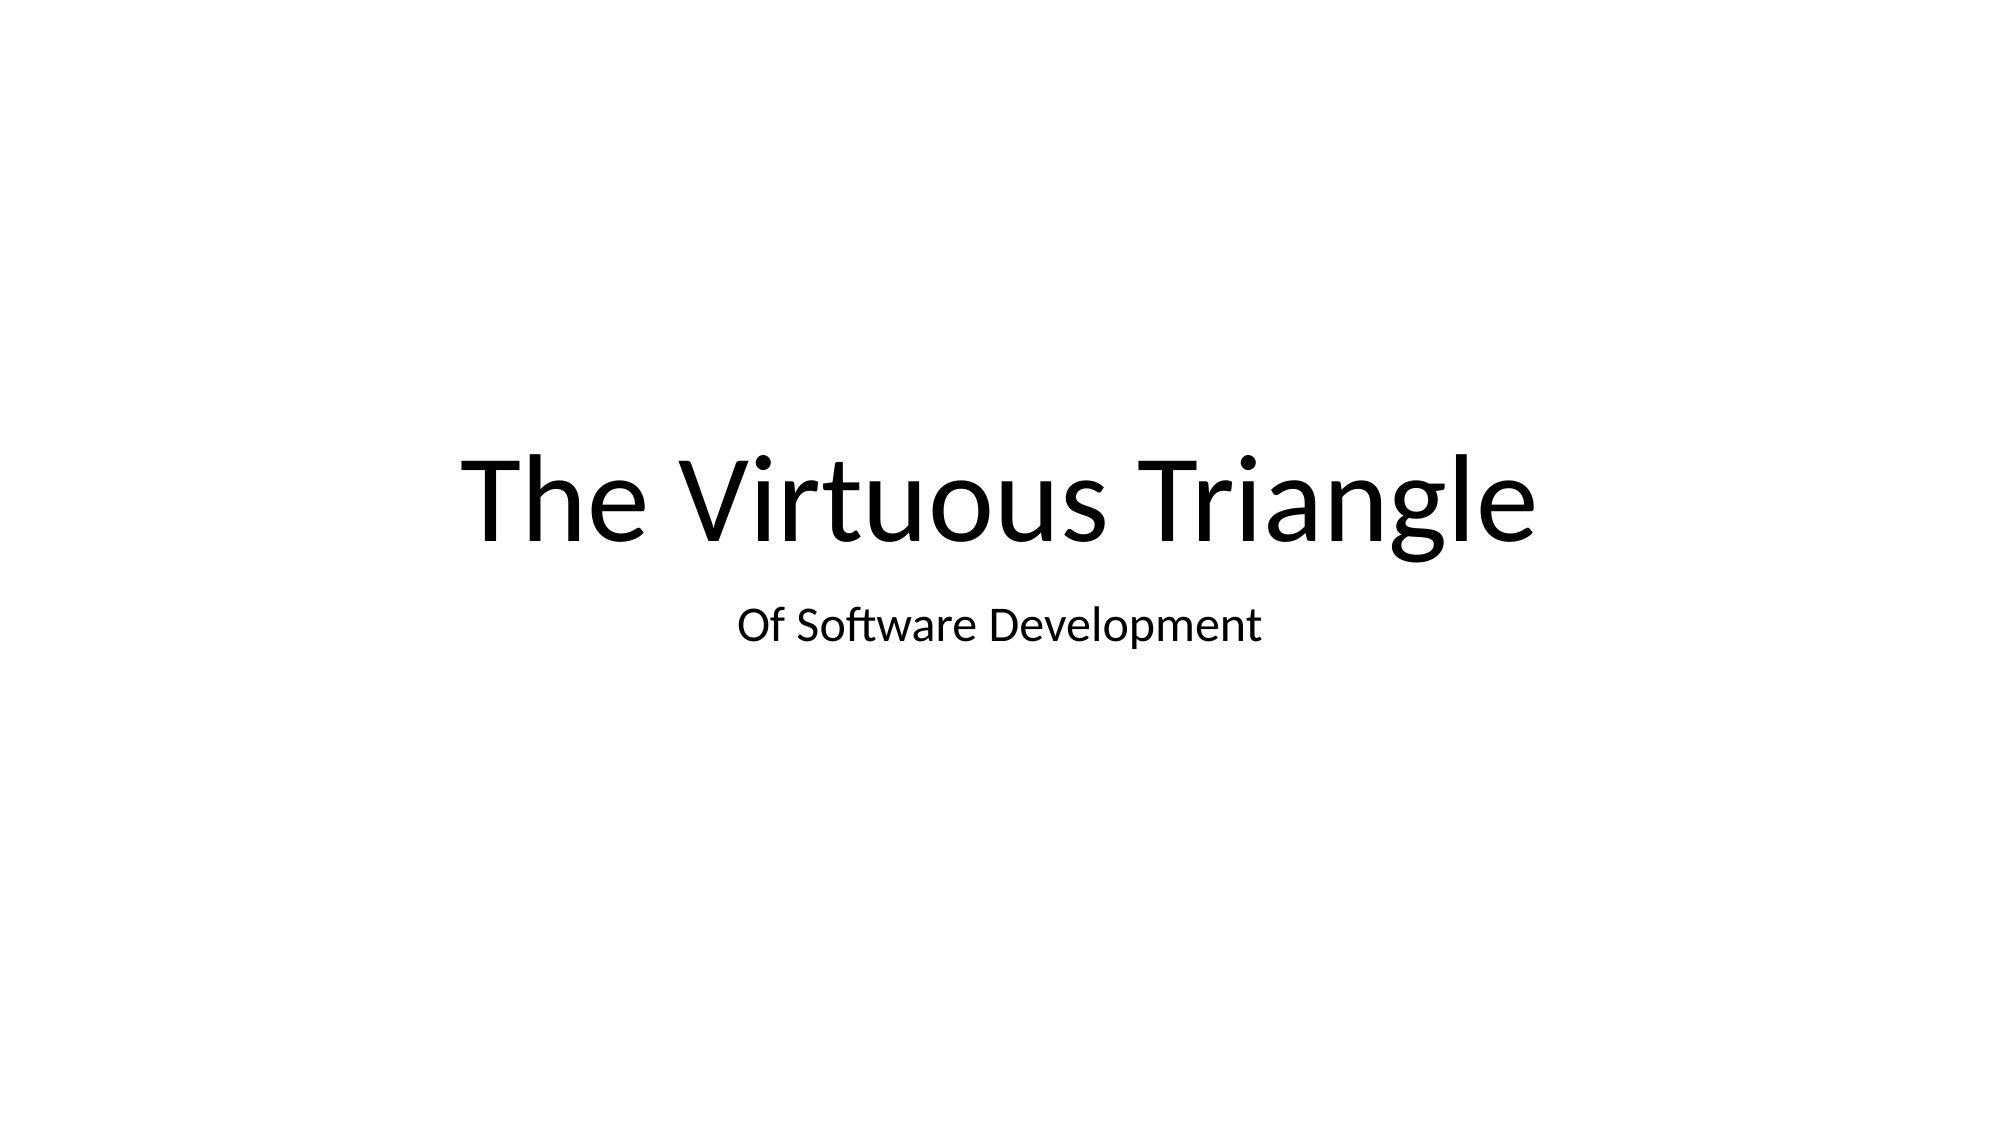

# The Virtuous Triangle
Of Software Development